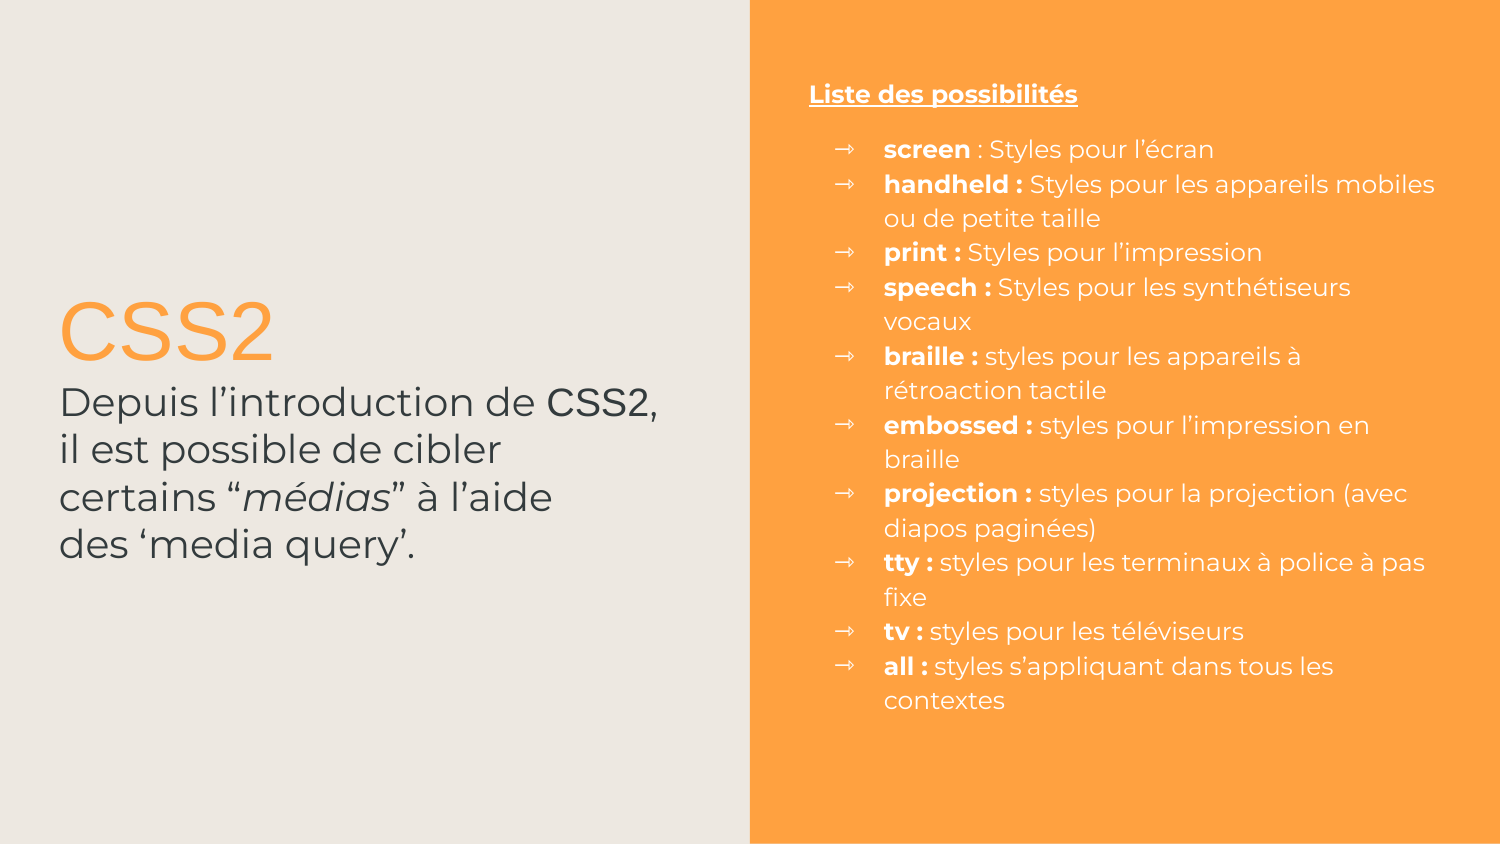

CSS2
Depuis l’introduction de CSS2,
il est possible de cibler certains “médias” à l’aide
des ‘media query’.
Liste des possibilités
screen : Styles pour l’écran
handheld : Styles pour les appareils mobiles ou de petite taille
print : Styles pour l’impression
speech : Styles pour les synthétiseurs vocaux
braille : styles pour les appareils à rétroaction tactile
embossed : styles pour l’impression en braille
projection : styles pour la projection (avec diapos paginées)
tty : styles pour les terminaux à police à pas fixe
tv : styles pour les téléviseurs
all : styles s’appliquant dans tous les contextes